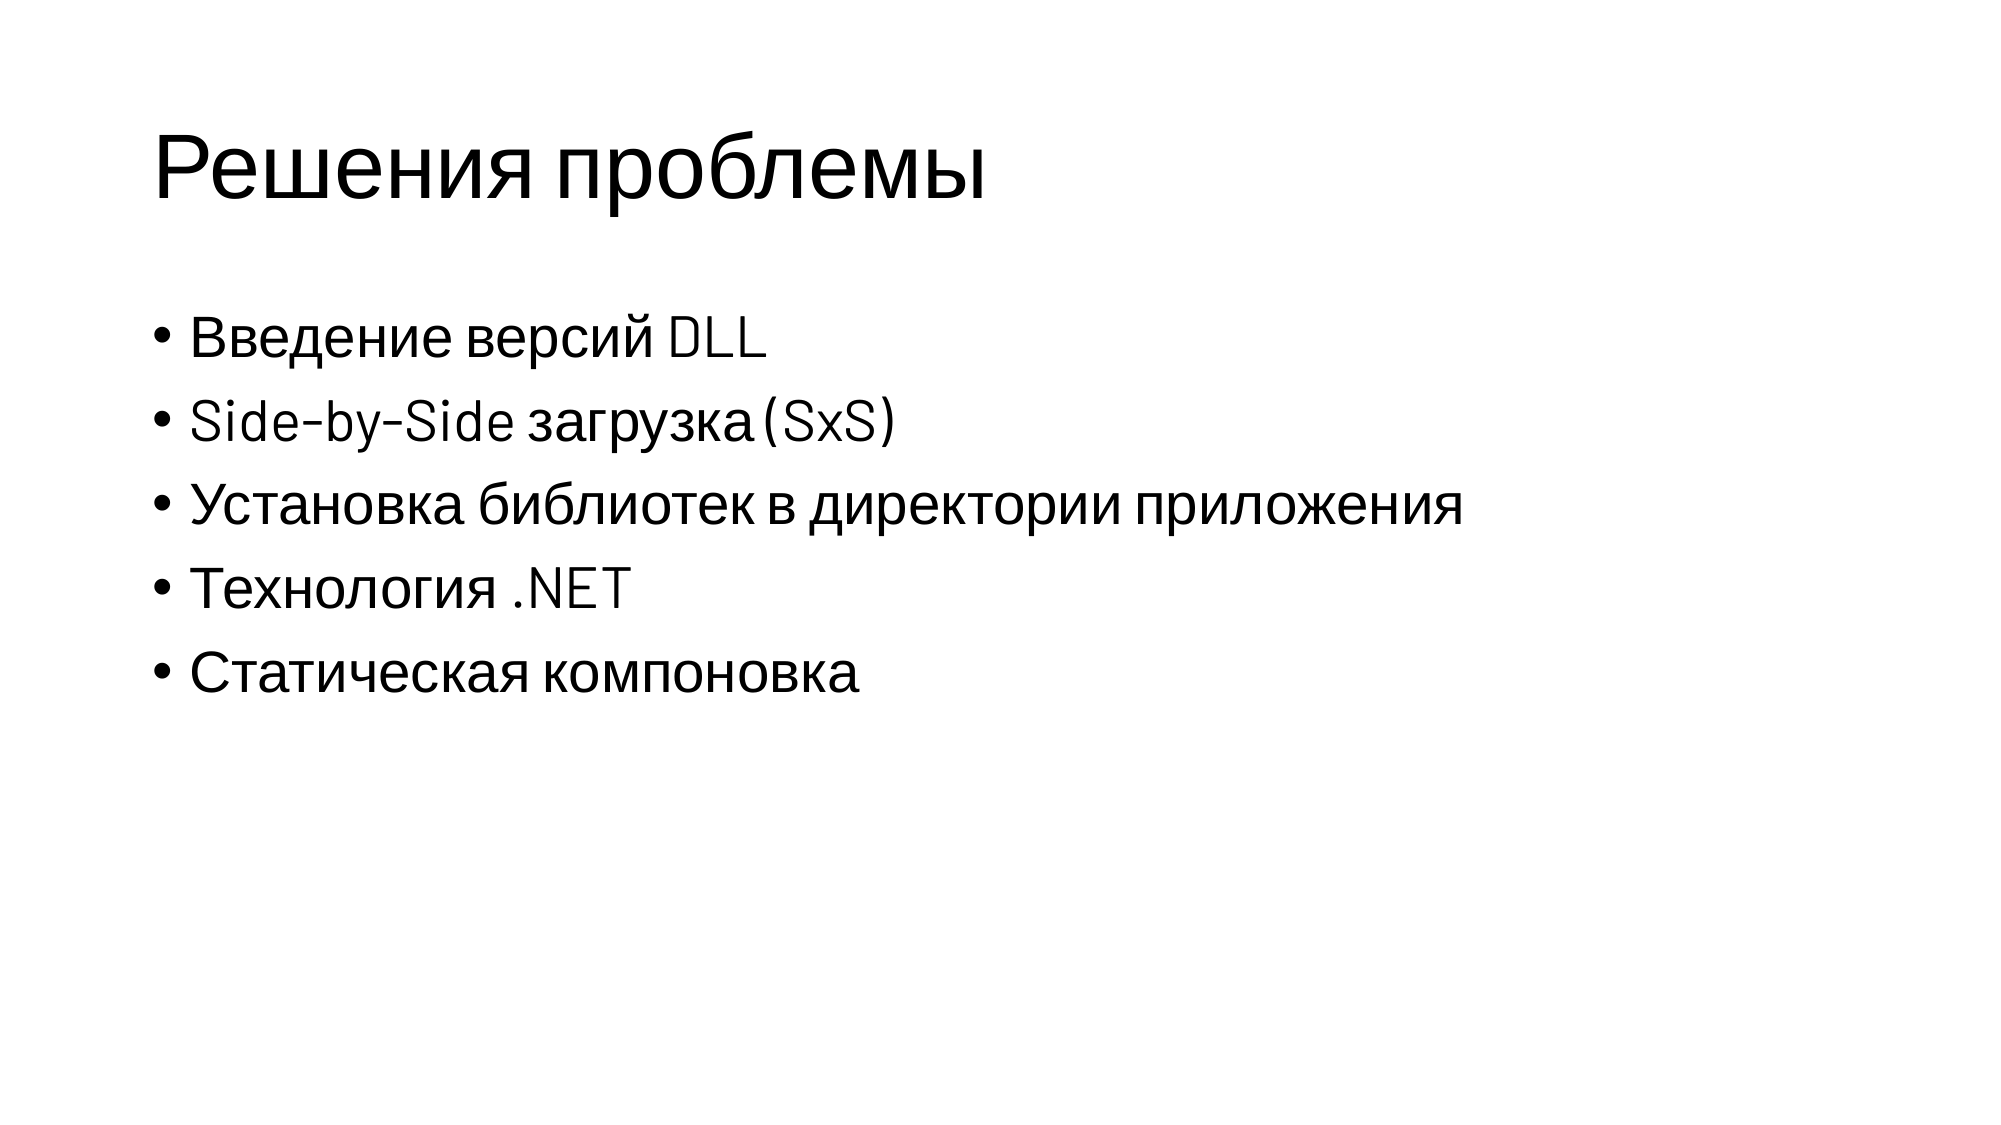

# Решения проблемы
Введение версий DLL
Side-by-Side загрузка (SxS)
Установка библиотек в директории приложения
Технология .NET
Статическая компоновка